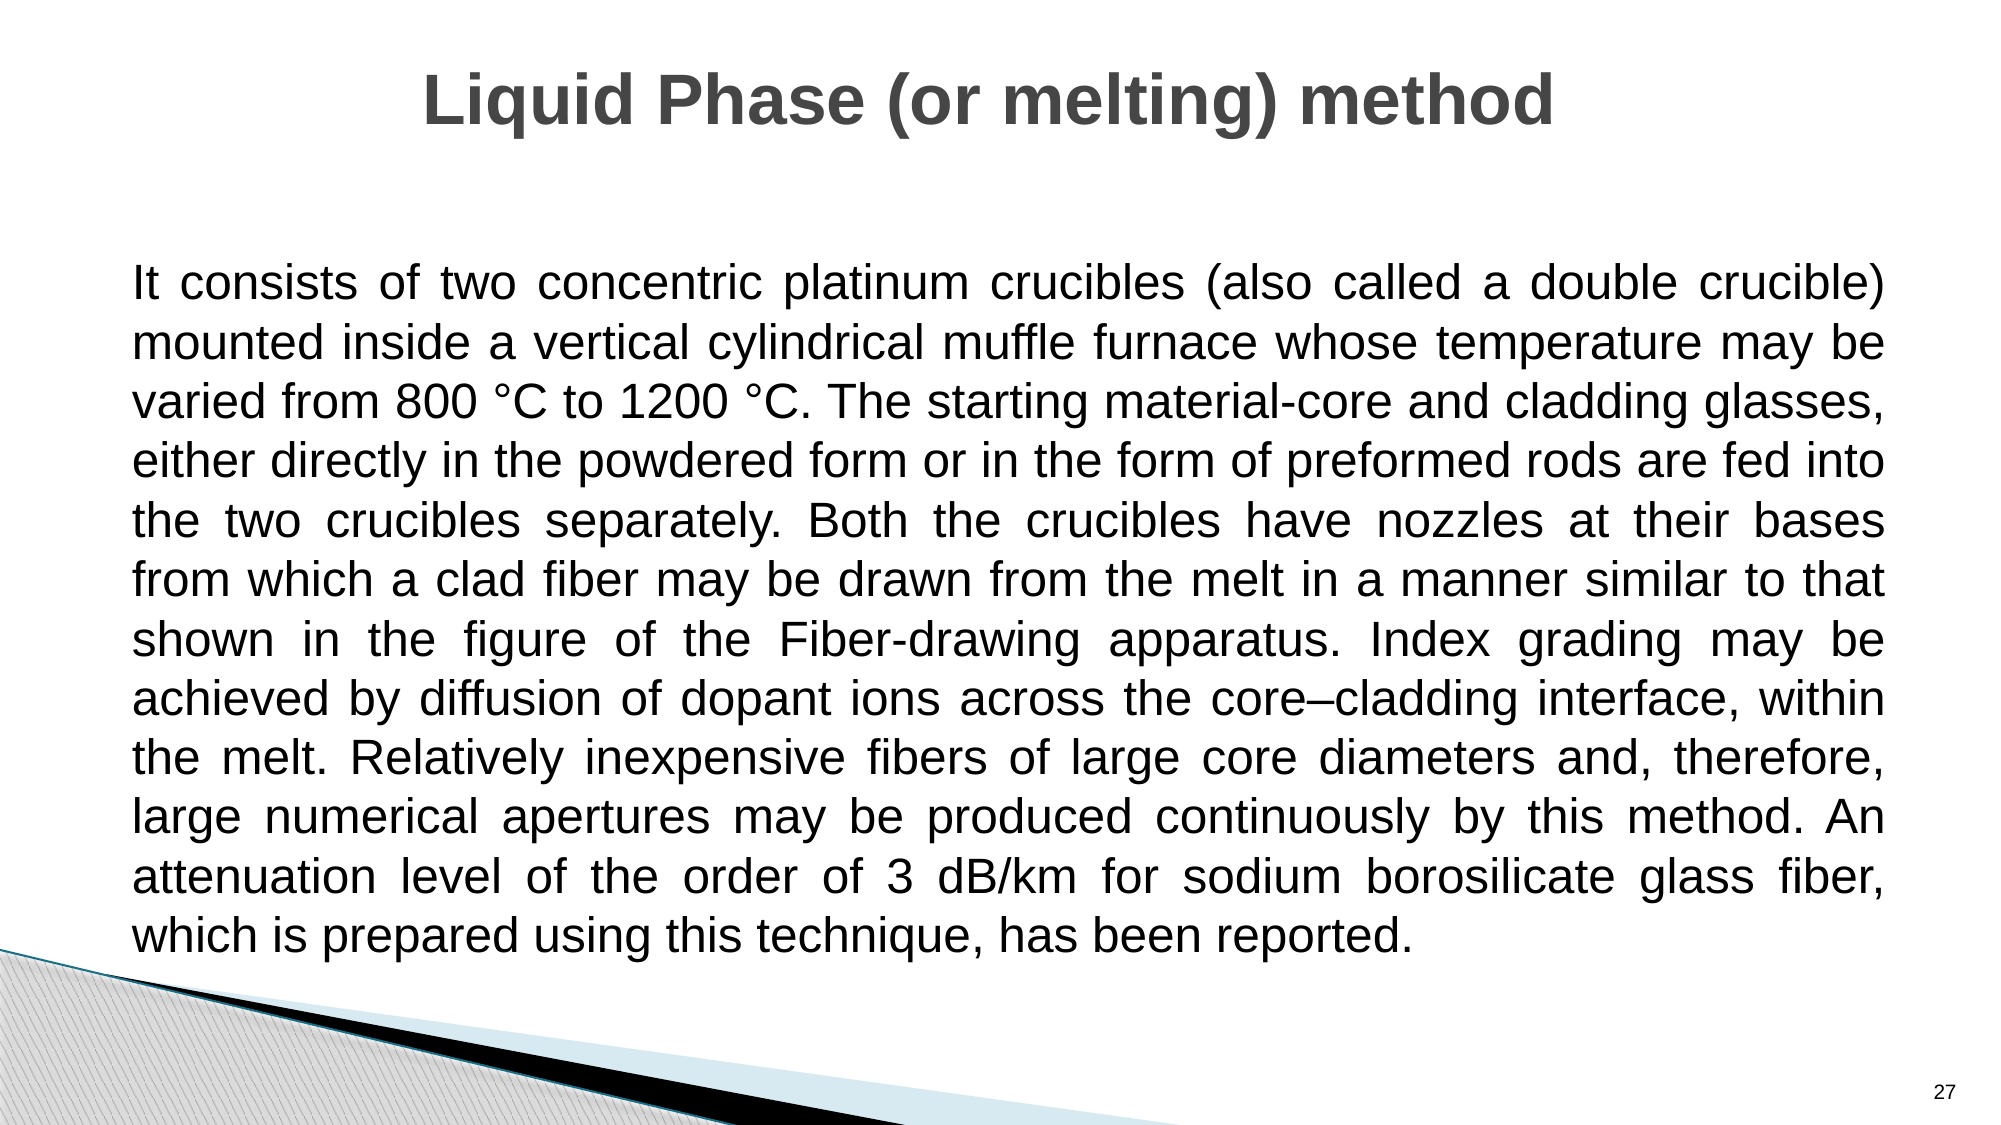

# Liquid Phase (or melting) method
It consists of two concentric platinum crucibles (also called a double crucible) mounted inside a vertical cylindrical muffle furnace whose temperature may be varied from 800 °C to 1200 °C. The starting material-core and cladding glasses, either directly in the powdered form or in the form of preformed rods are fed into the two crucibles separately. Both the crucibles have nozzles at their bases from which a clad fiber may be drawn from the melt in a manner similar to that shown in the figure of the Fiber-drawing apparatus. Index grading may be achieved by diffusion of dopant ions across the core–cladding interface, within the melt. Relatively inexpensive fibers of large core diameters and, therefore, large numerical apertures may be produced continuously by this method. An attenuation level of the order of 3 dB/km for sodium borosilicate glass fiber, which is prepared using this technique, has been reported.
27